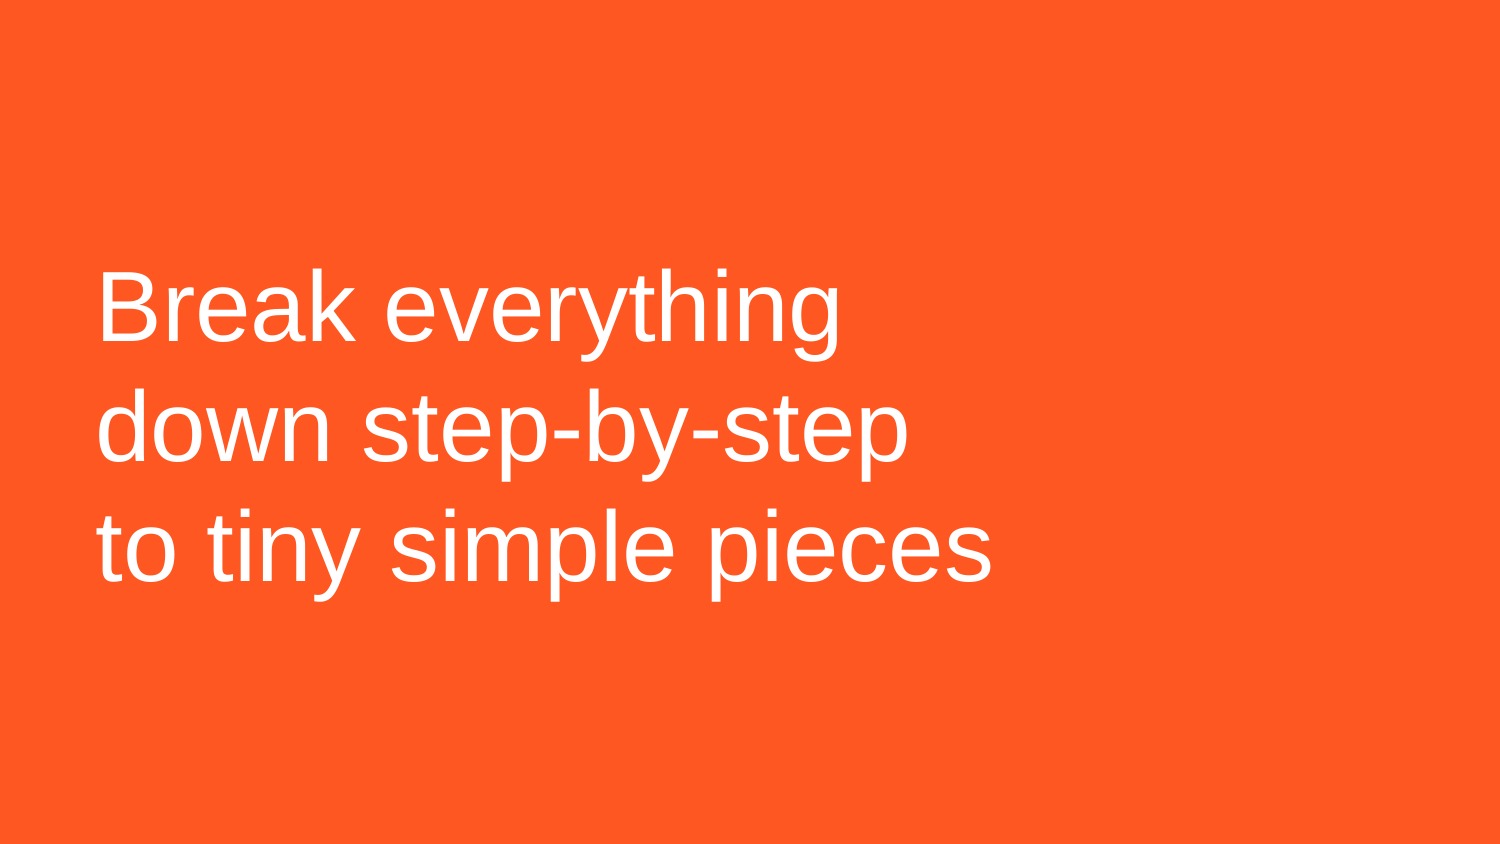

# Break everything down step-by-step to tiny simple pieces